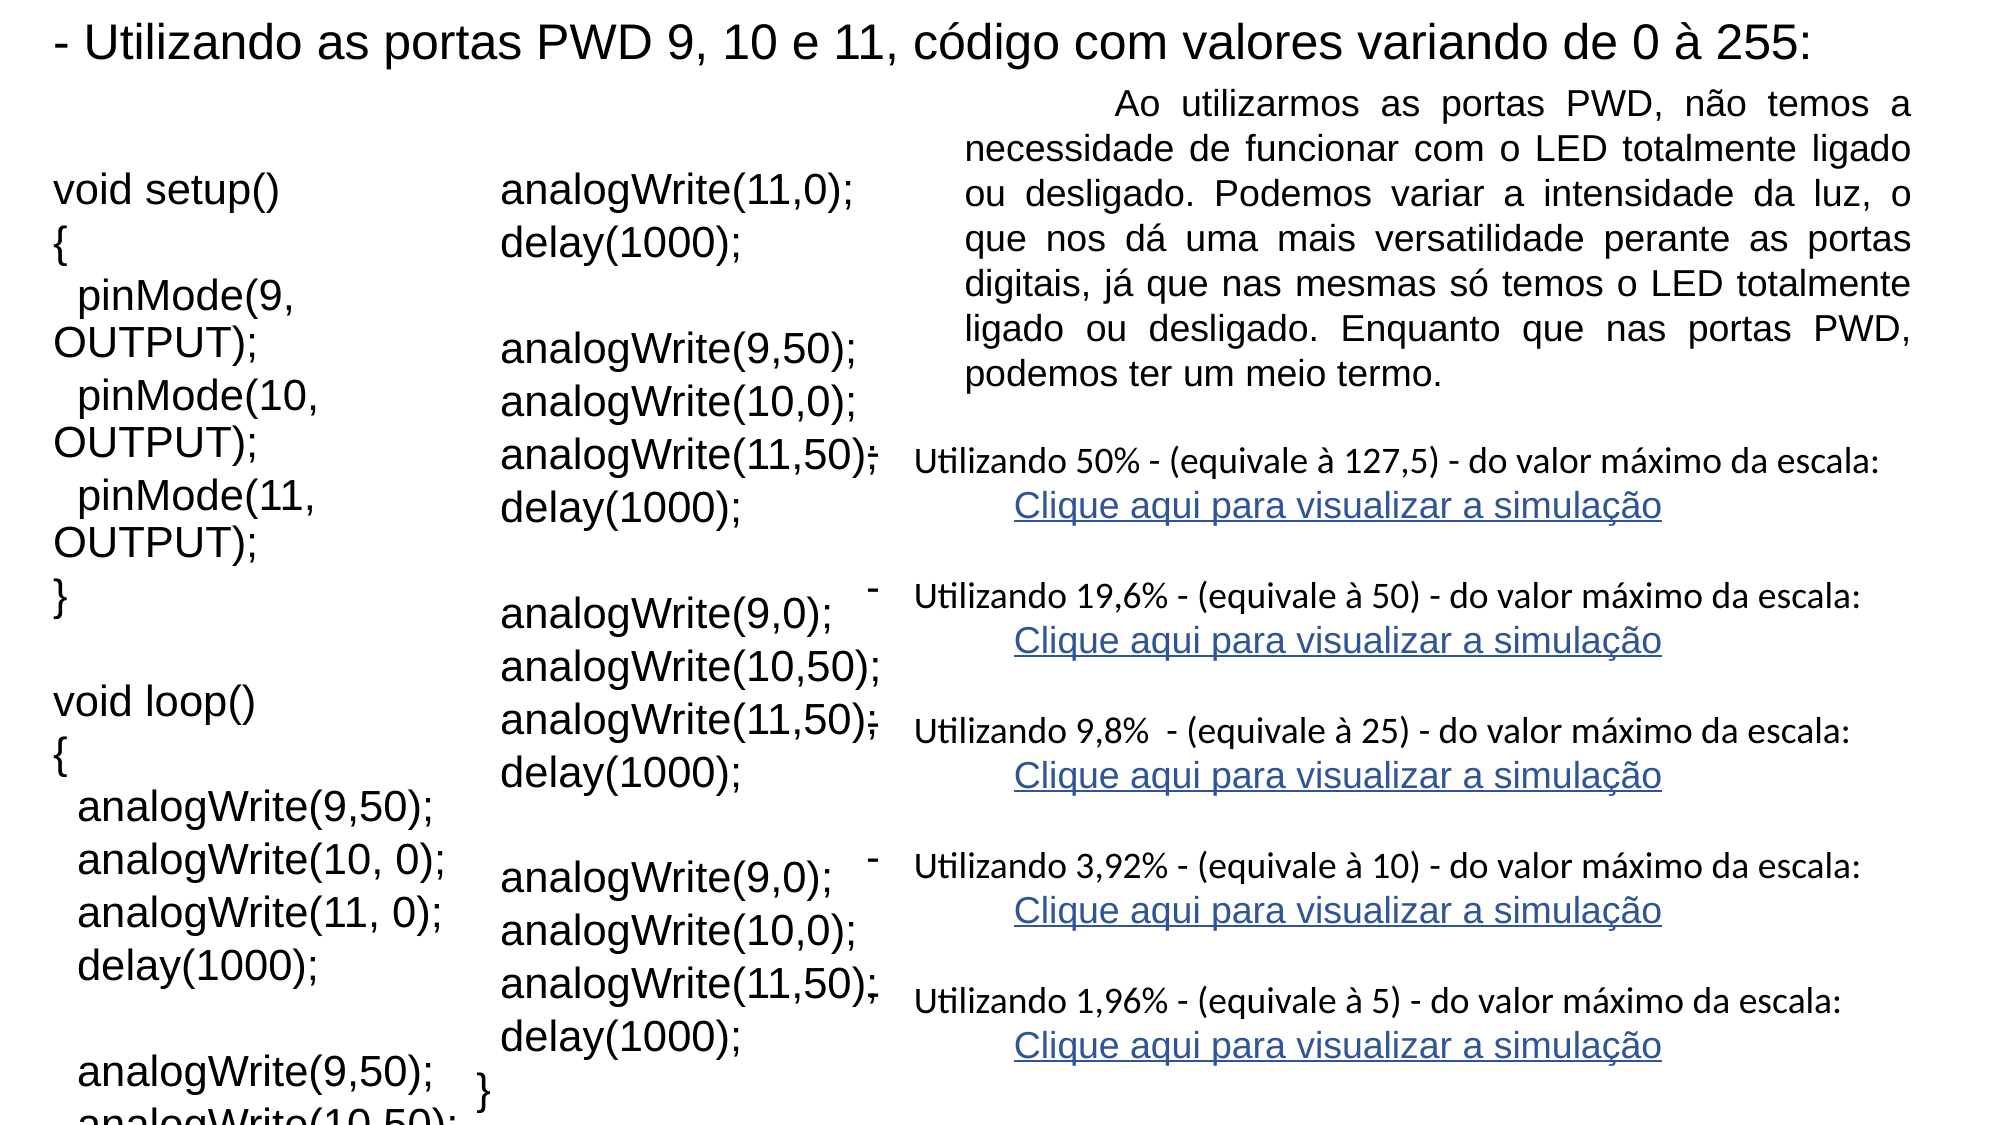

- Utilizando as portas PWD 9, 10 e 11, código com valores variando de 0 à 255:
	Ao utilizarmos as portas PWD, não temos a necessidade de funcionar com o LED totalmente ligado ou desligado. Podemos variar a intensidade da luz, o que nos dá uma mais versatilidade perante as portas digitais, já que nas mesmas só temos o LED totalmente ligado ou desligado. Enquanto que nas portas PWD, podemos ter um meio termo.
void setup()
{
  pinMode(9, OUTPUT);
  pinMode(10, OUTPUT);
  pinMode(11, OUTPUT);
}

void loop()
{
  analogWrite(9,50);
  analogWrite(10, 0);
  analogWrite(11, 0);
  delay(1000);

  analogWrite(9,50);
  analogWrite(10,50);
  analogWrite(11,0);
  delay(1000);

  analogWrite(9,50);
  analogWrite(10,0);
  analogWrite(11,50);
  delay(1000);

  analogWrite(9,0);
  analogWrite(10,50);
  analogWrite(11,50);
  delay(1000);

  analogWrite(9,0);
  analogWrite(10,0);
  analogWrite(11,50);
  delay(1000);
}

Utilizando 50% - (equivale à 127,5) - do valor máximo da escala:
              Clique aqui para visualizar a simulação

Utilizando 19,6% - (equivale à 50) - do valor máximo da escala:
              Clique aqui para visualizar a simulação

Utilizando 9,8%  - (equivale à 25) - do valor máximo da escala:
              Clique aqui para visualizar a simulação

Utilizando 3,92% - (equivale à 10) - do valor máximo da escala:
              Clique aqui para visualizar a simulação

Utilizando 1,96% - (equivale à 5) - do valor máximo da escala:
              Clique aqui para visualizar a simulação